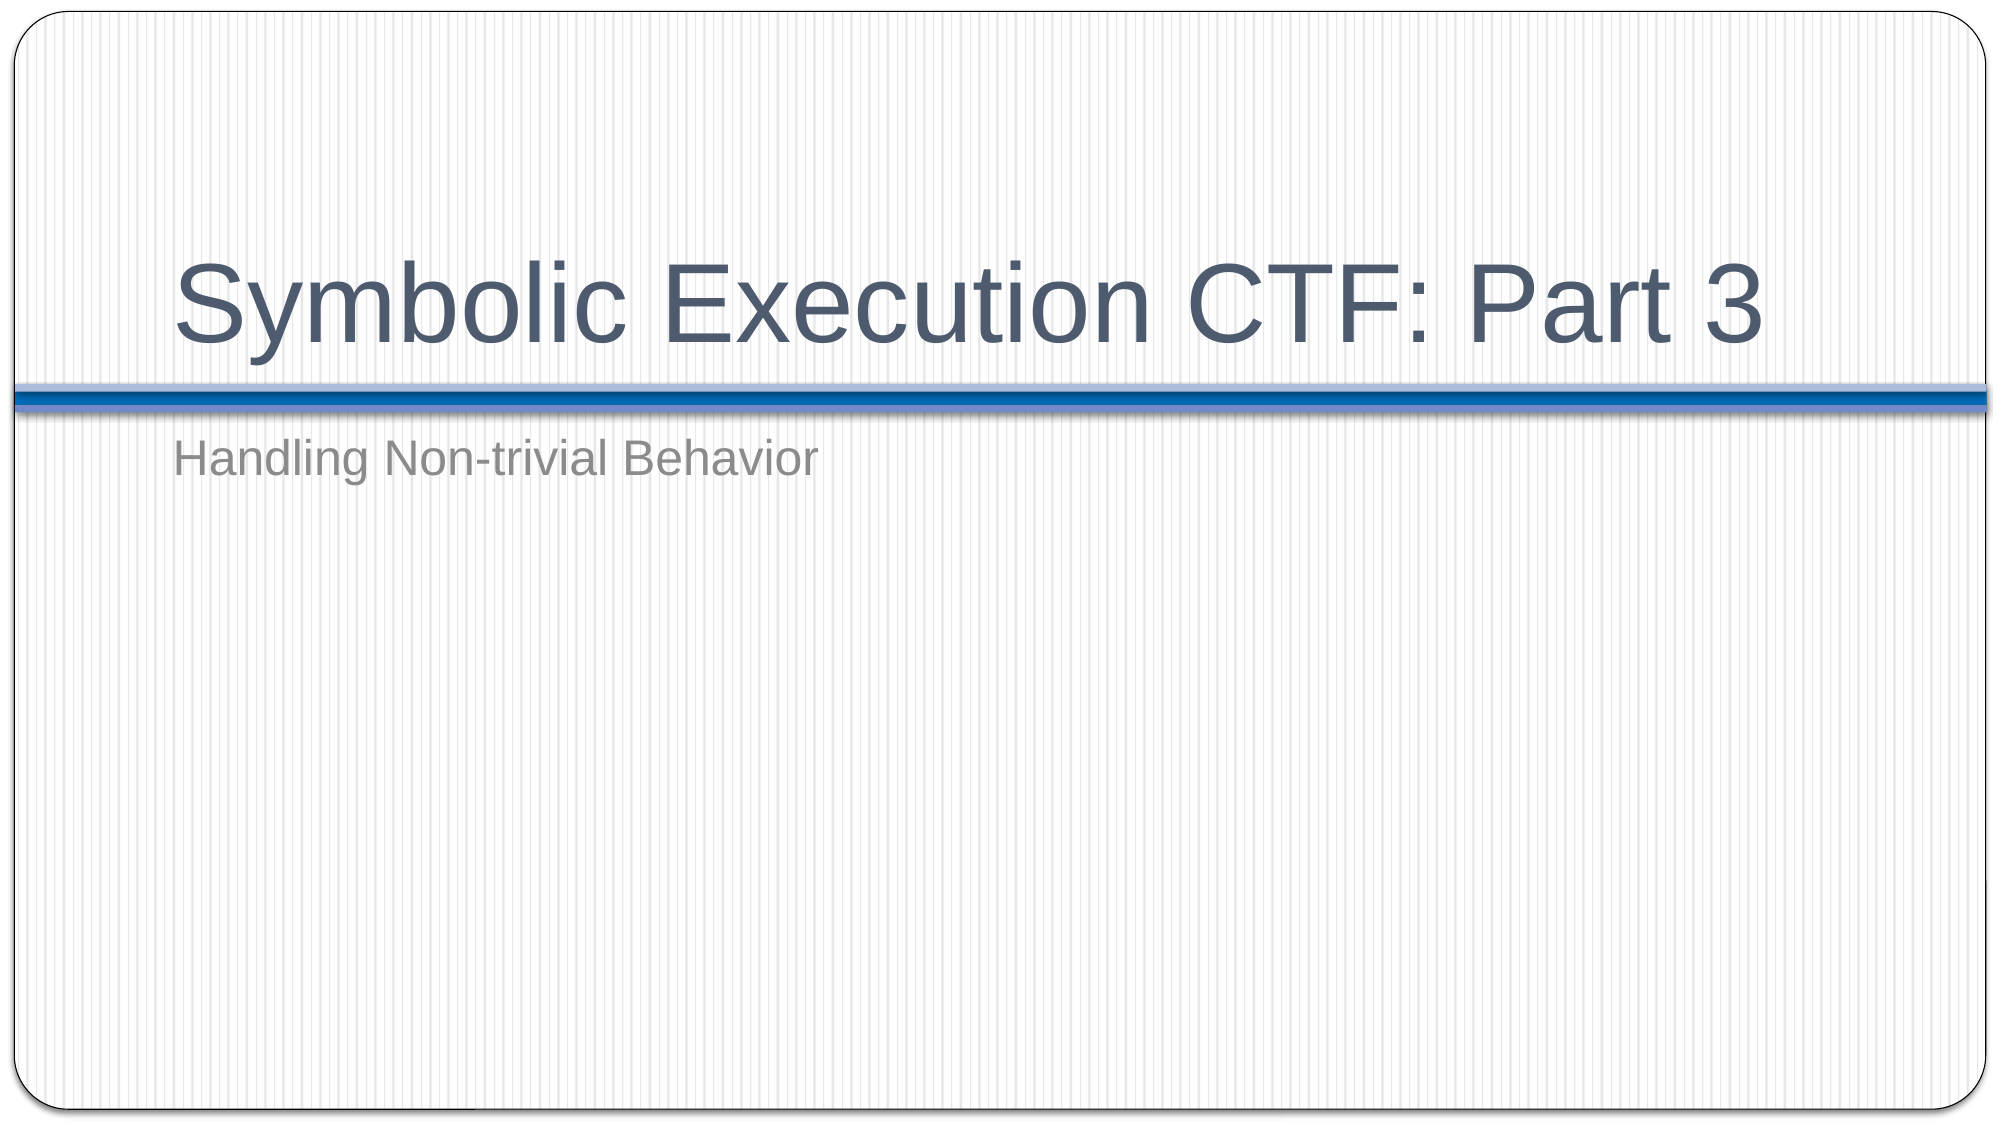

# Symbolic Execution CTF: Part 3
Handling Non-trivial Behavior